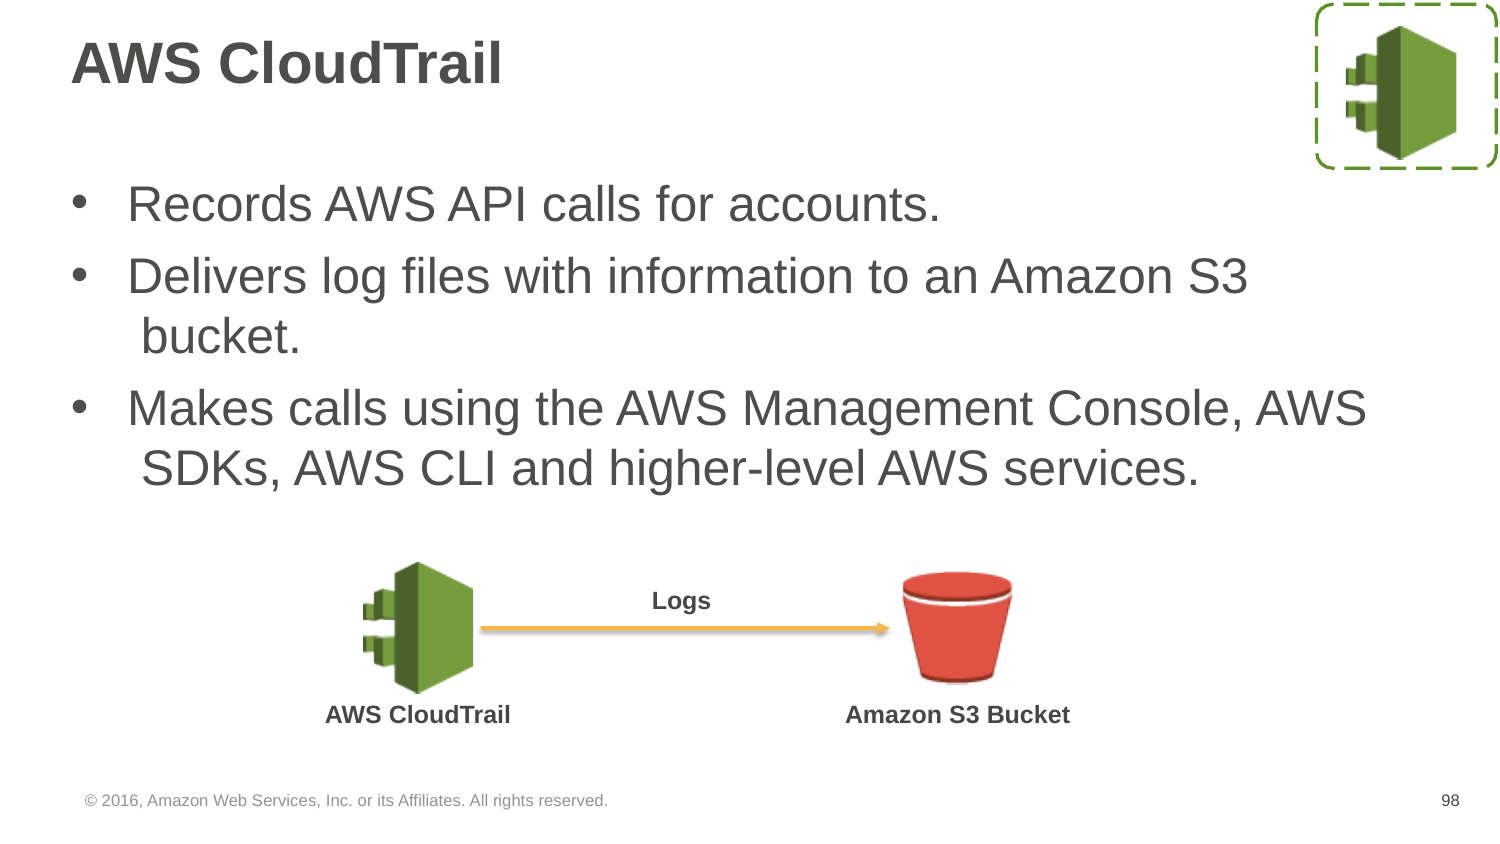

# AWS CloudTrail

Records AWS API calls for accounts.
Delivers log files with information to an Amazon S3  bucket.
Makes calls using the AWS Management Console, AWS  SDKs, AWS CLI and higher-level AWS services.

Logs
Amazon S3 Bucket
AWS CloudTrail
© 2016, Amazon Web Services, Inc. or its Affiliates. All rights reserved.
98